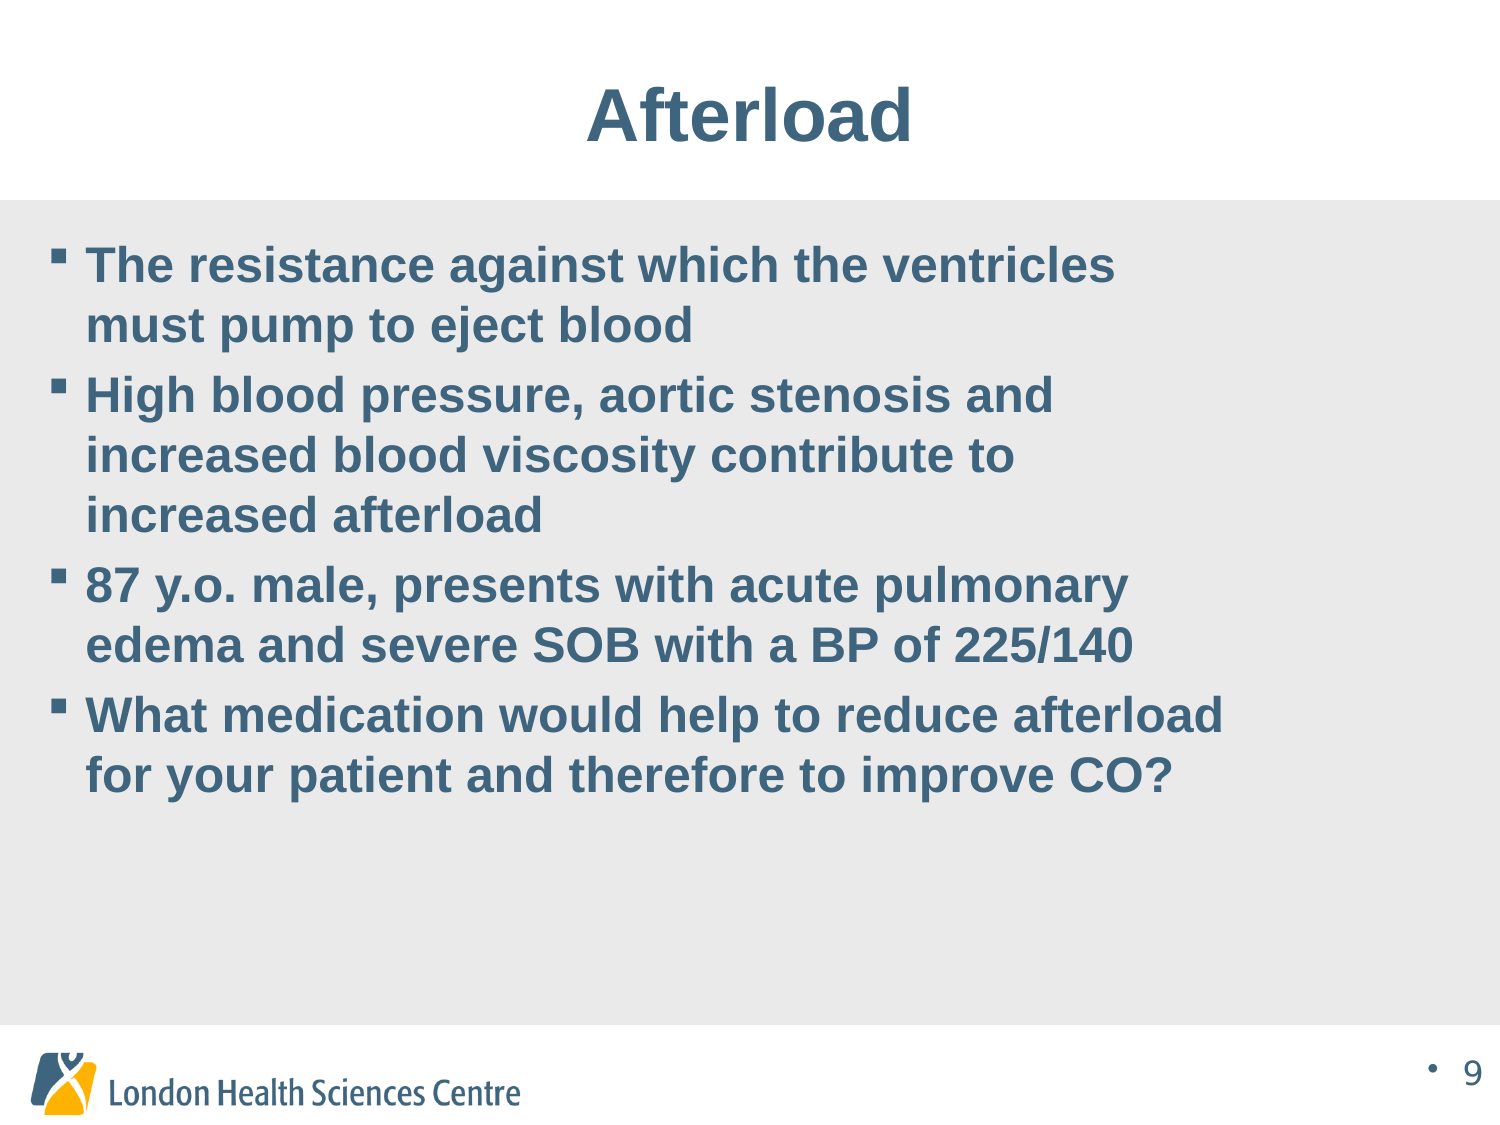

# Afterload
The resistance against which the ventricles must pump to eject blood
High blood pressure, aortic stenosis and increased blood viscosity contribute to increased afterload
87 y.o. male, presents with acute pulmonary edema and severe SOB with a BP of 225/140
What medication would help to reduce afterload for your patient and therefore to improve CO?